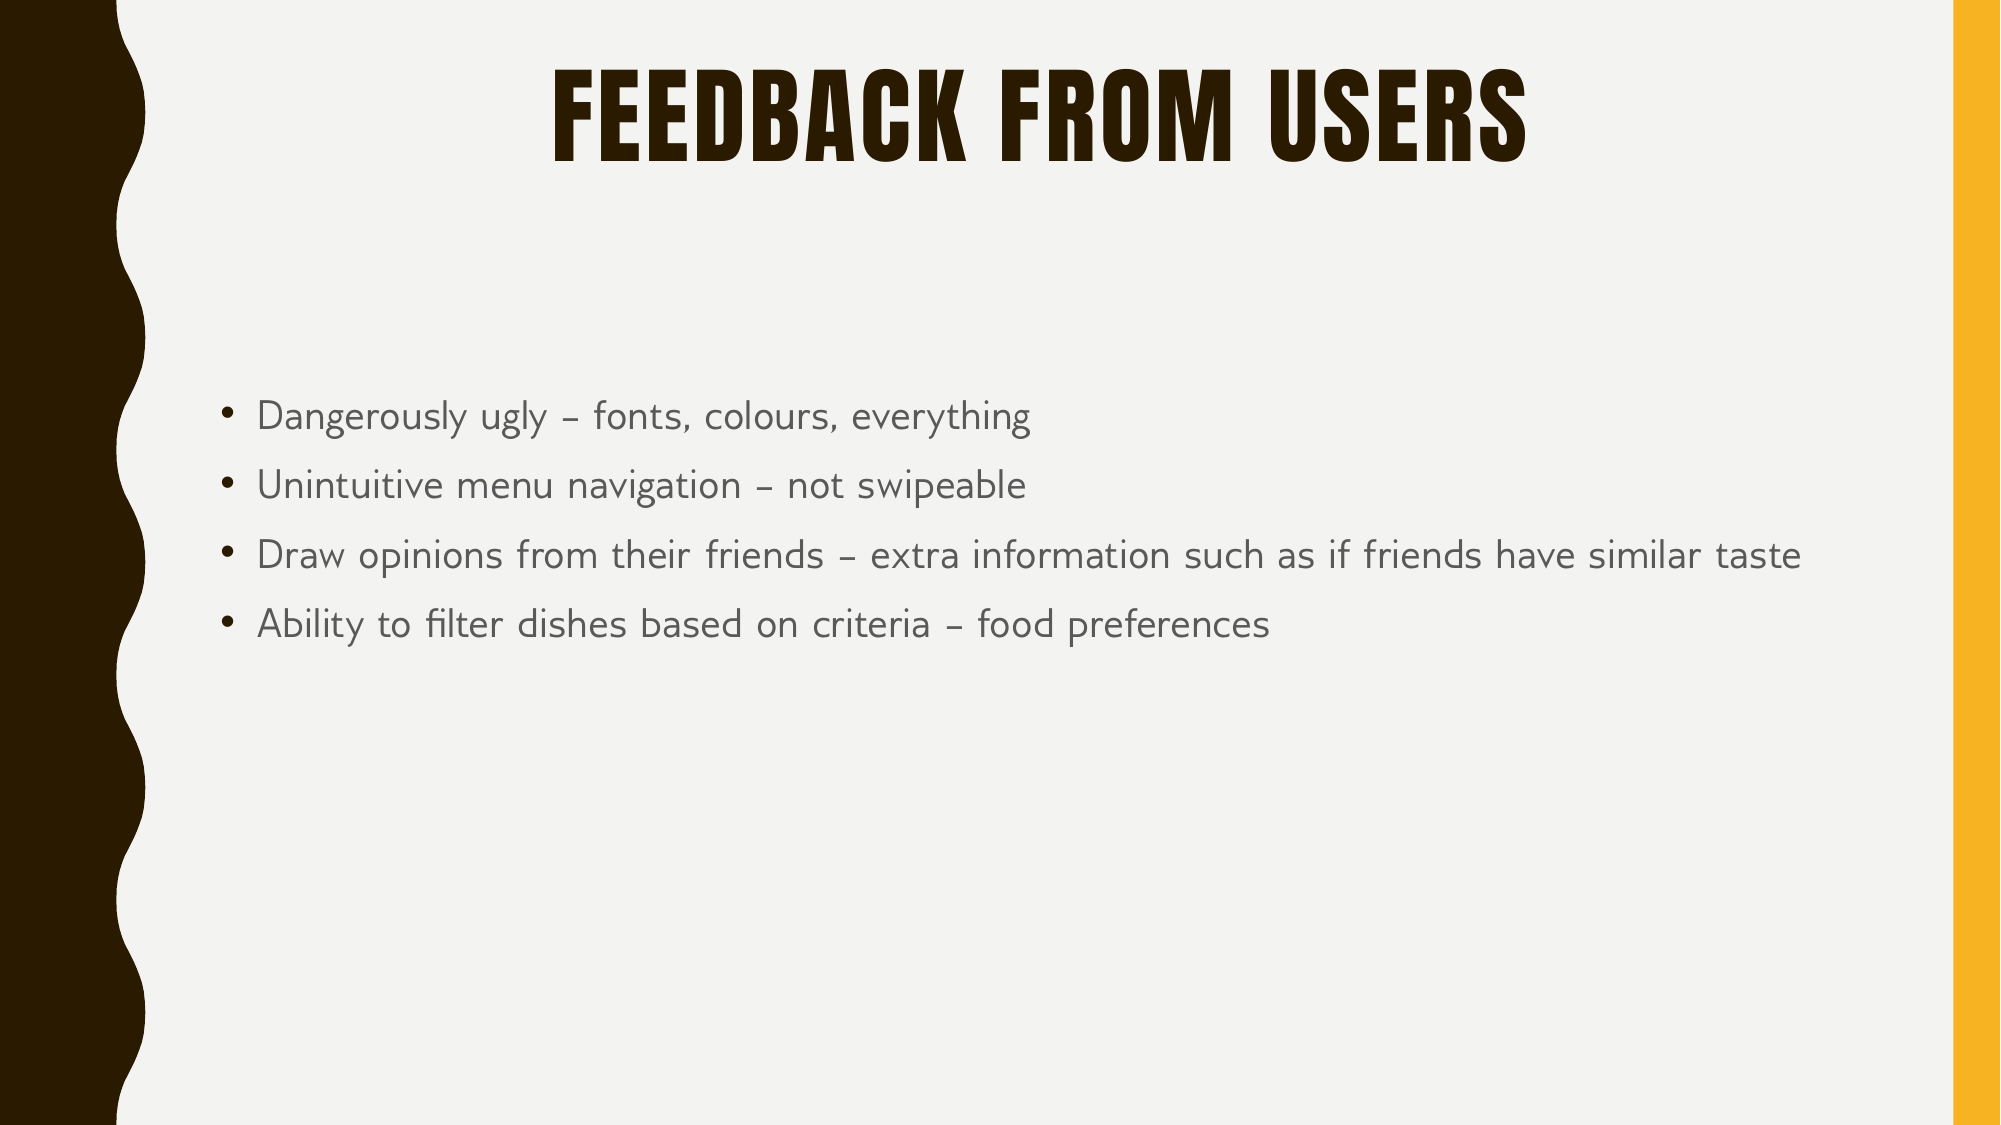

# Feedback from users
Dangerously ugly – fonts, colours, everything
Unintuitive menu navigation – not swipeable
Draw opinions from their friends – extra information such as if friends have similar taste
Ability to filter dishes based on criteria – food preferences